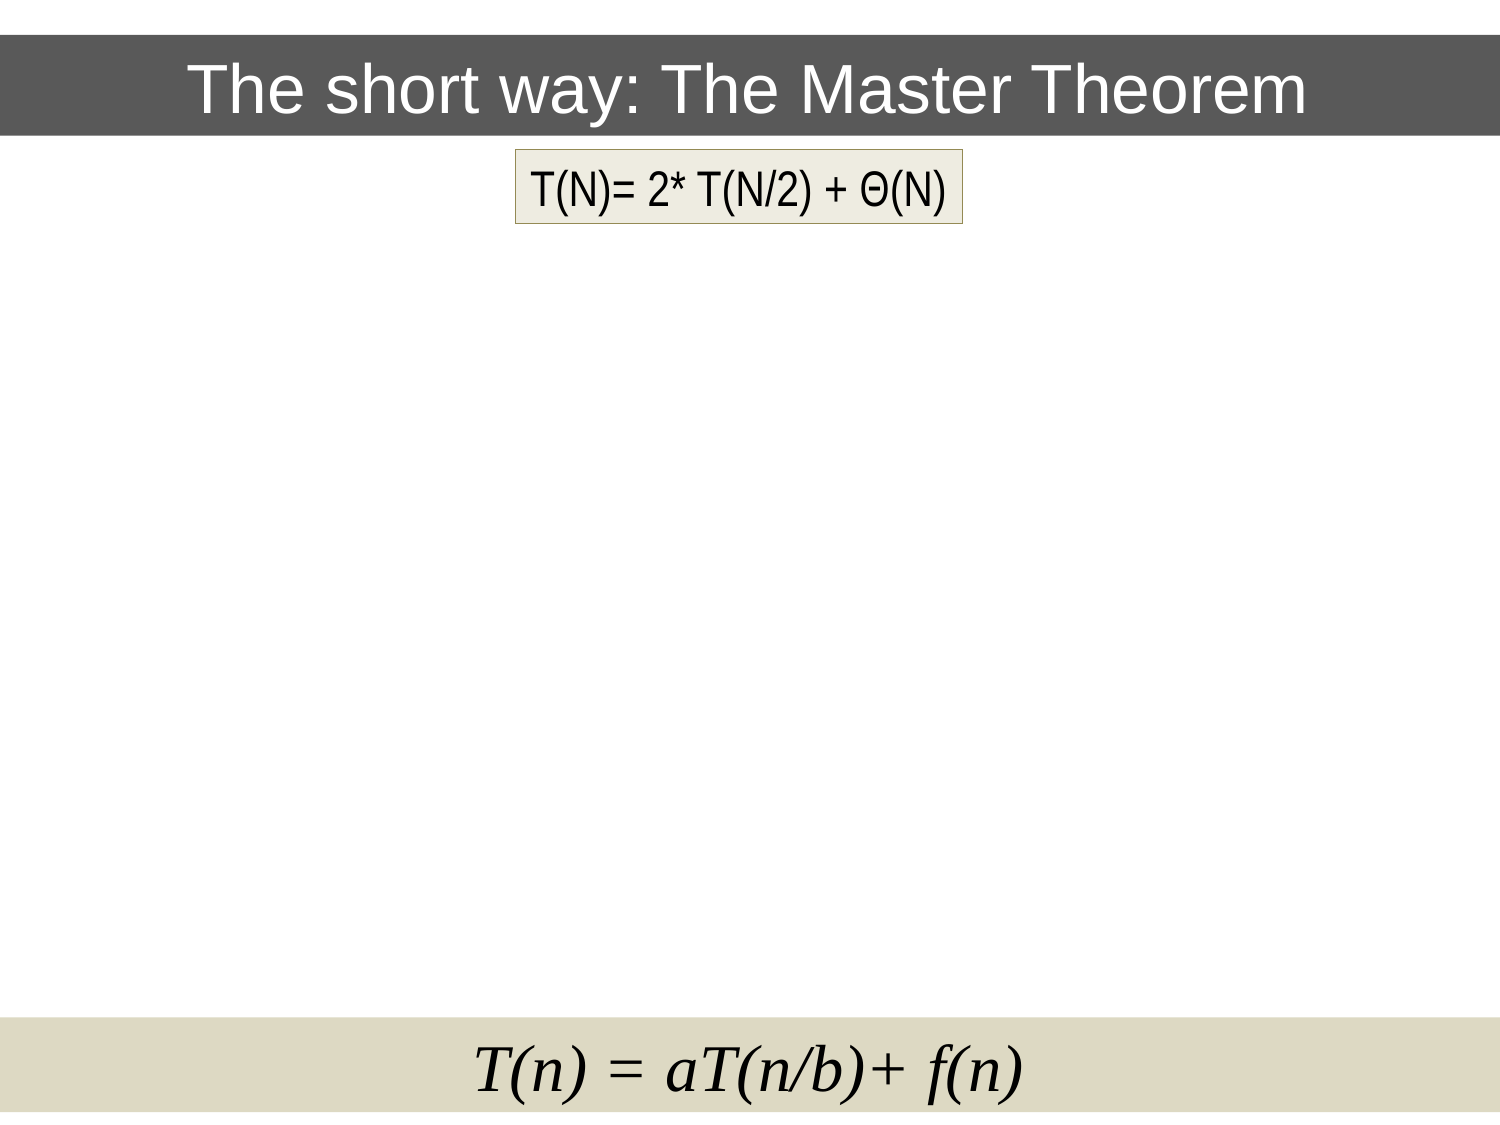

# The short way: The Master Theorem
T(N)= 2* T(N/2) + Θ(N)
T(n) = aT(n/b)+ f(n)